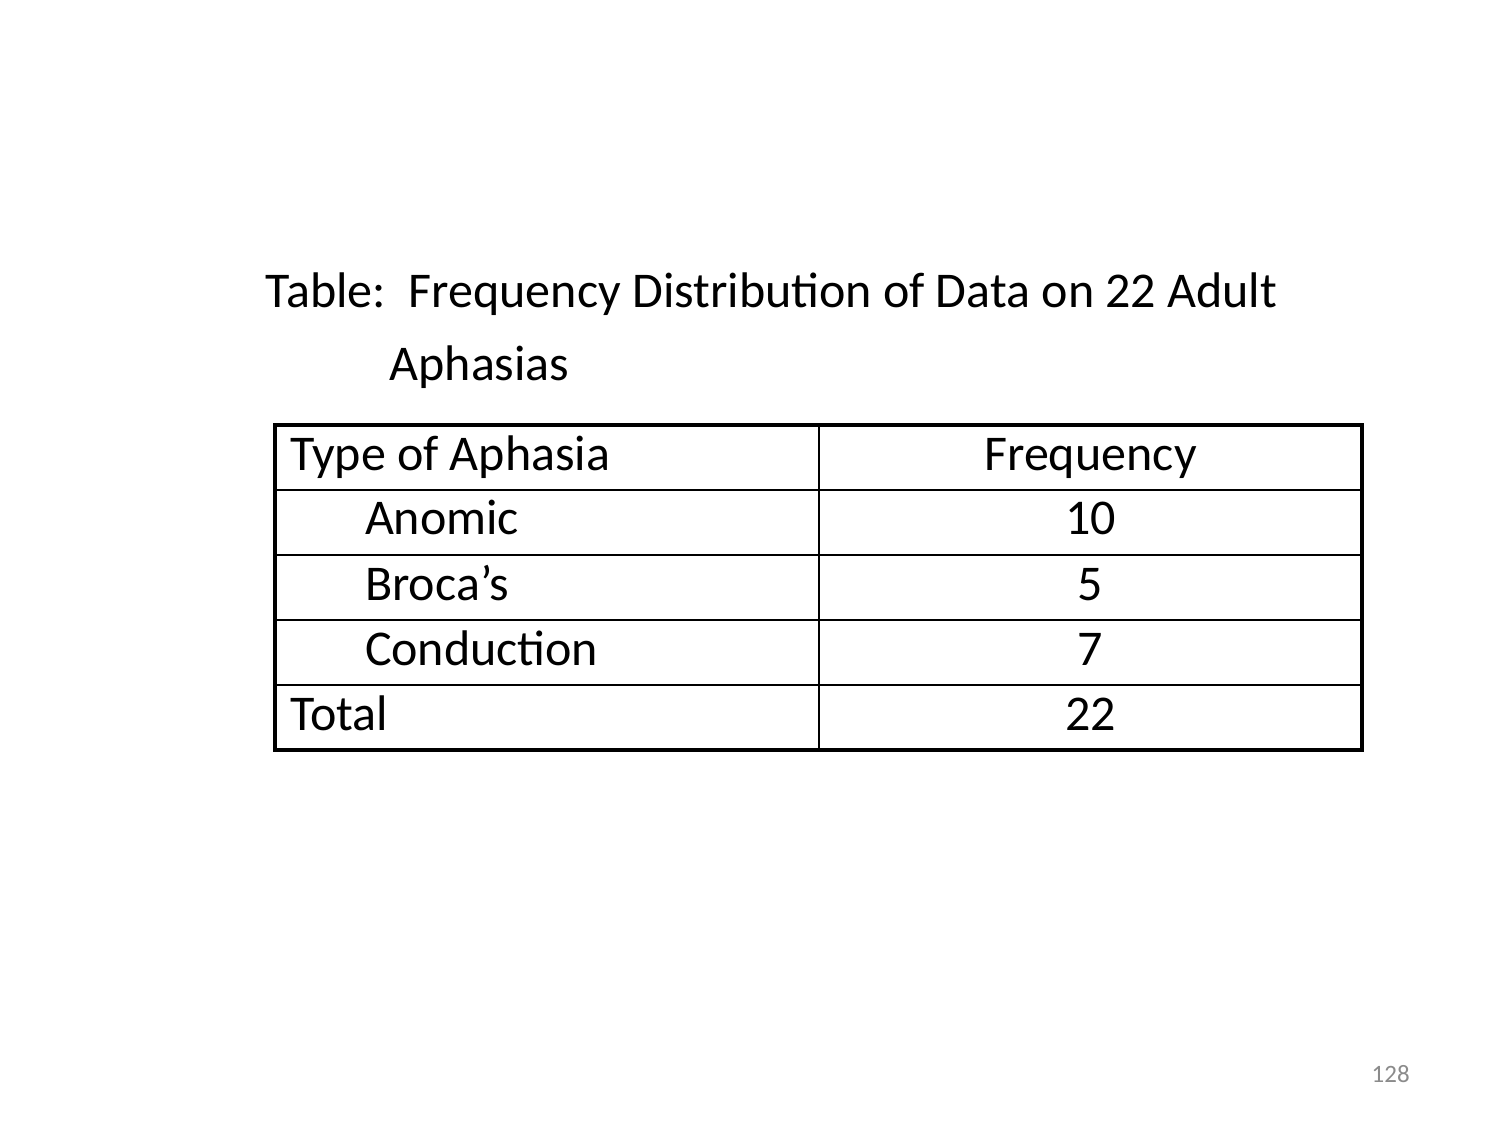

Table:  Frequency Distribution of Data on 22 Adult
           Aphasias
| Type of Aphasia | Frequency |
| --- | --- |
| Anomic | 10 |
| Broca’s | 5 |
| Conduction | 7 |
| Total | 22 |
128